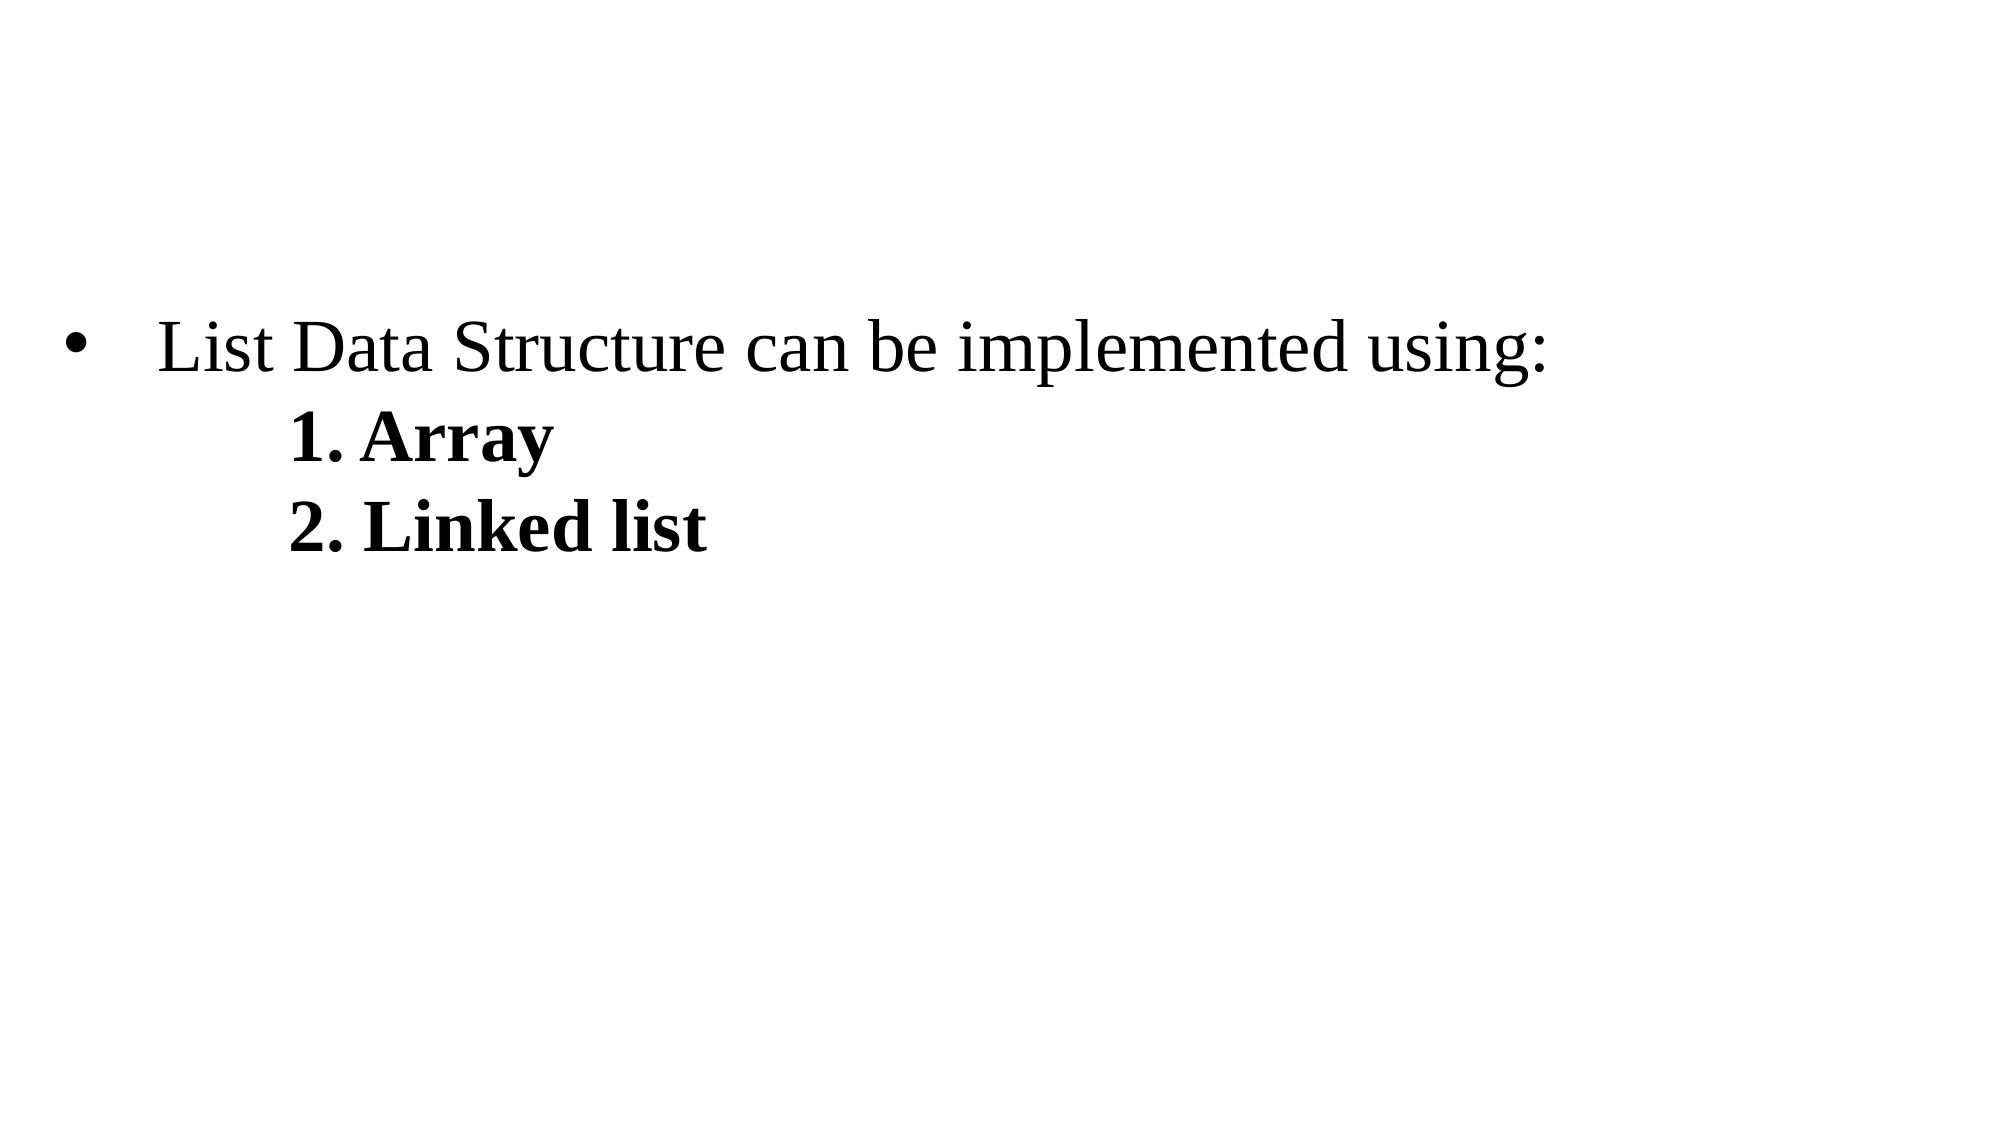

List Data Structure can be implemented using:
1. Array
2. Linked list